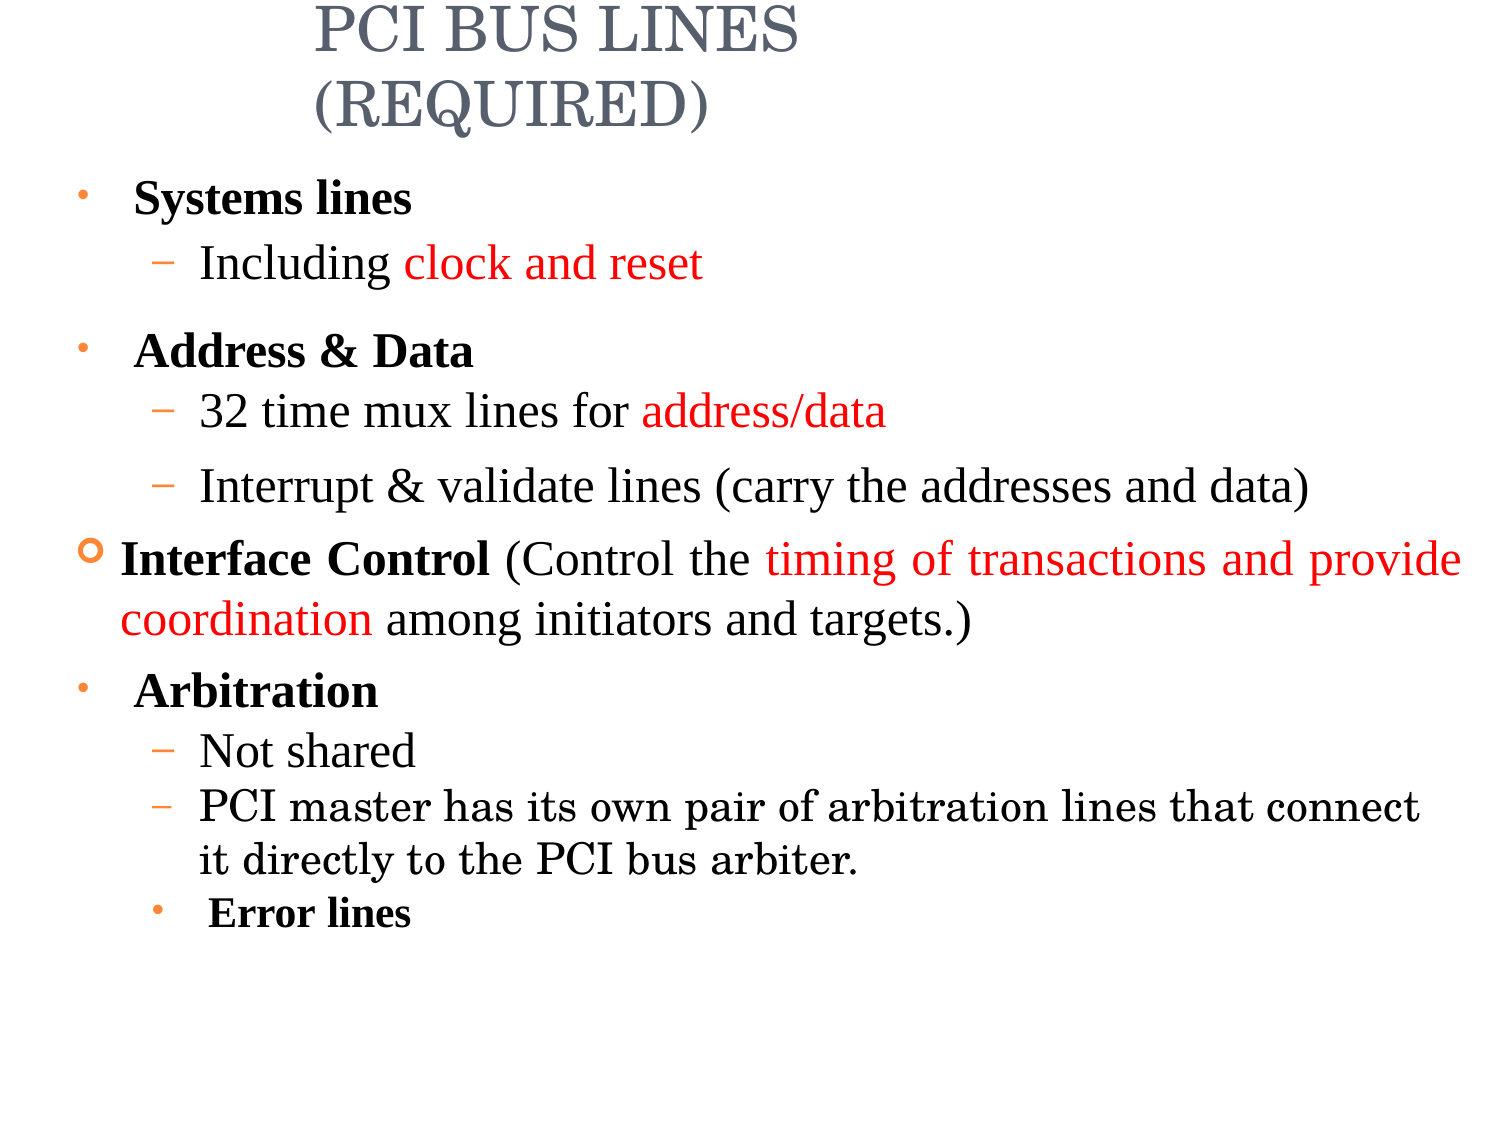

# PCI Bus Lines (required)
Systems lines
Including clock and reset
Address & Data
32 time mux lines for address/data
Interrupt & validate lines (carry the addresses and data)
Interface Control (Control the timing of transactions and provide coordination among initiators and targets.)
Arbitration
Not shared
PCI master has its own pair of arbitration lines that connect it directly to the PCI bus arbiter.
Error lines